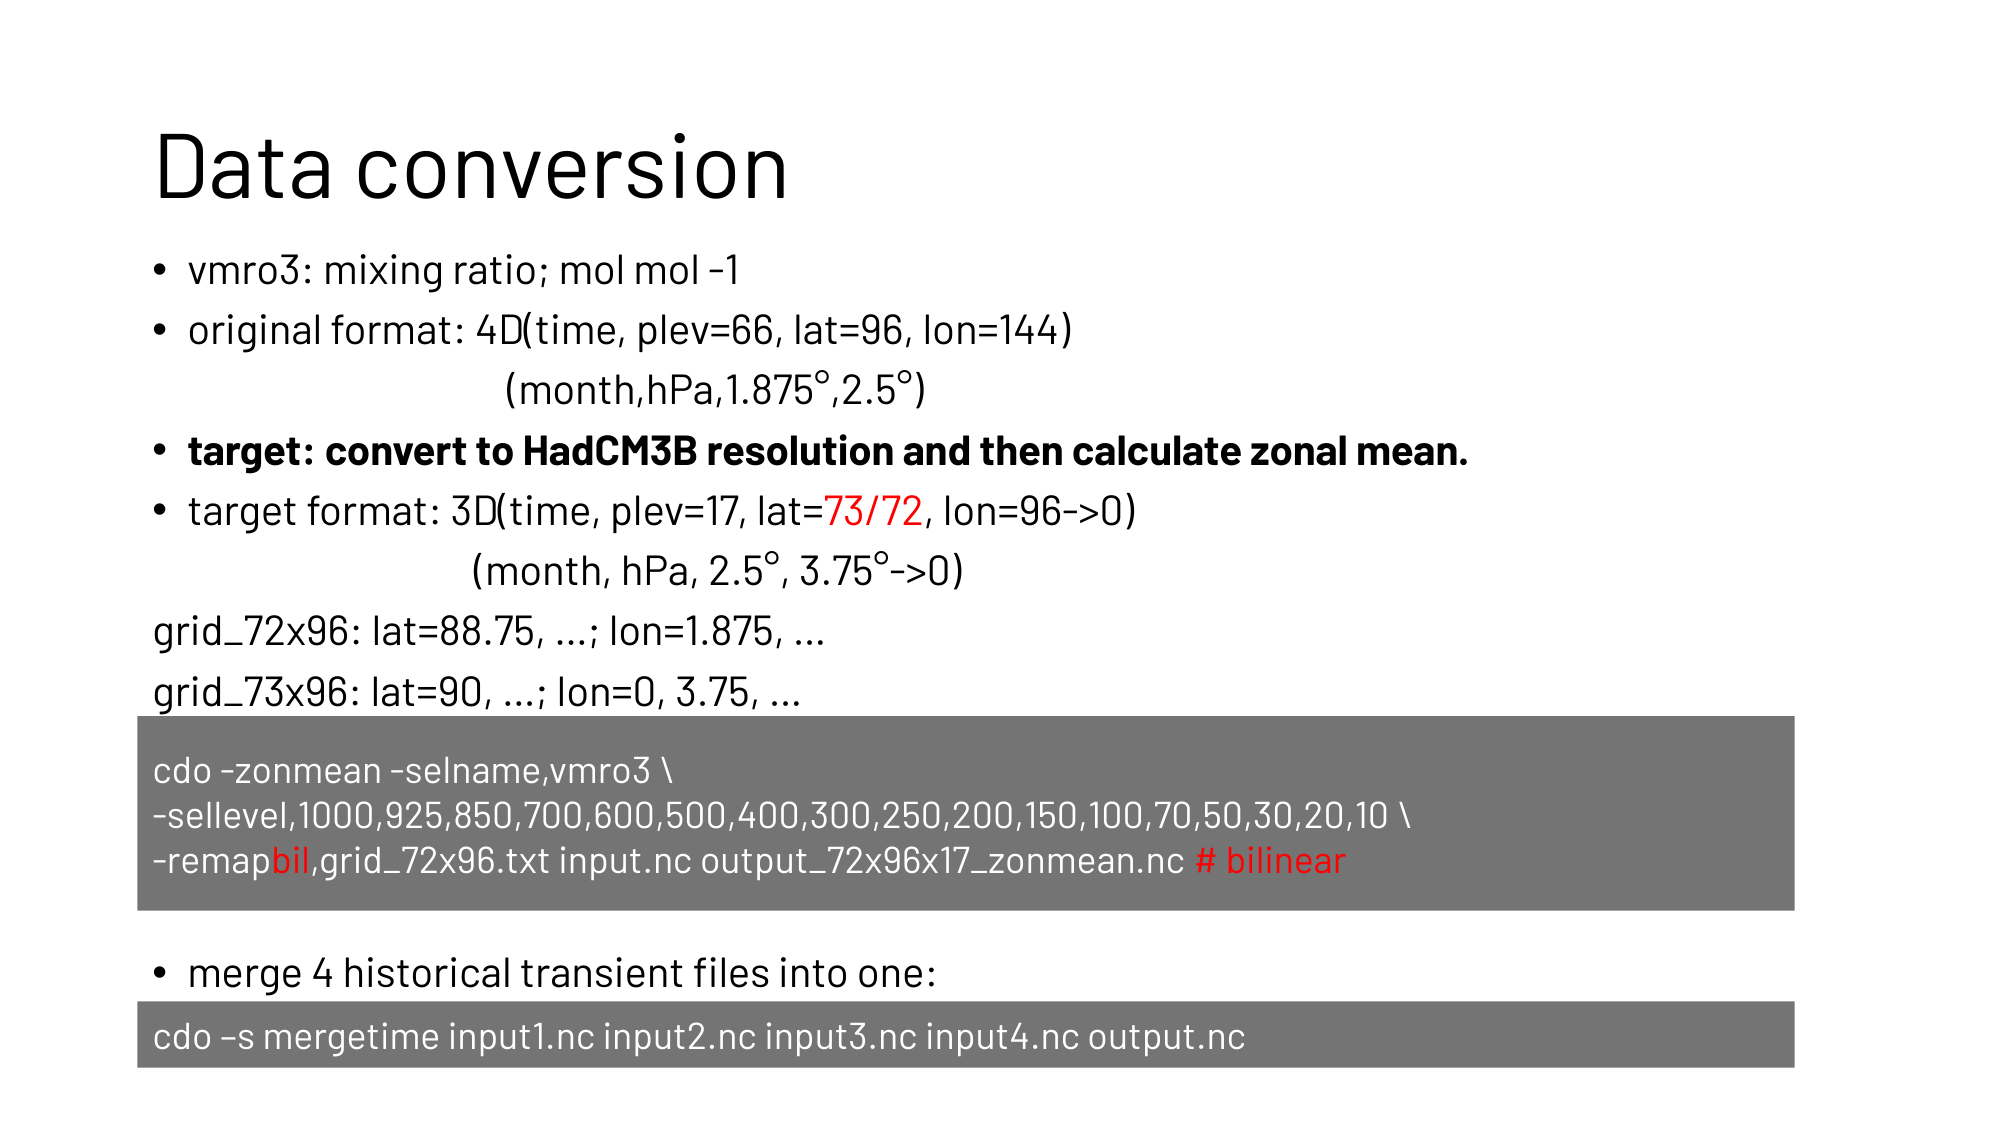

# Data conversion
vmro3: mixing ratio; mol mol -1
original format: 4D(time, plev=66, lat=96, lon=144)
                                           (month,hPa,1.875°,2.5°)
target: convert to HadCM3B resolution and then calculate zonal mean.
target format: 3D(time, plev=17, lat=73/72, lon=96->0)
                                       (month, hPa, 2.5°, 3.75°->0)
grid_72x96: lat=88.75, …; lon=1.875, …
grid_73x96: lat=90, …; lon=0, 3.75, …

merge 4 historical transient files into one:

cdo -zonmean -selname,vmro3 \
-sellevel,1000,925,850,700,600,500,400,300,250,200,150,100,70,50,30,20,10 \
-remapbil,grid_72x96.txt input.nc output_72x96x17_zonmean.nc # bilinear
cdo –s mergetime input1.nc input2.nc input3.nc input4.nc output.nc